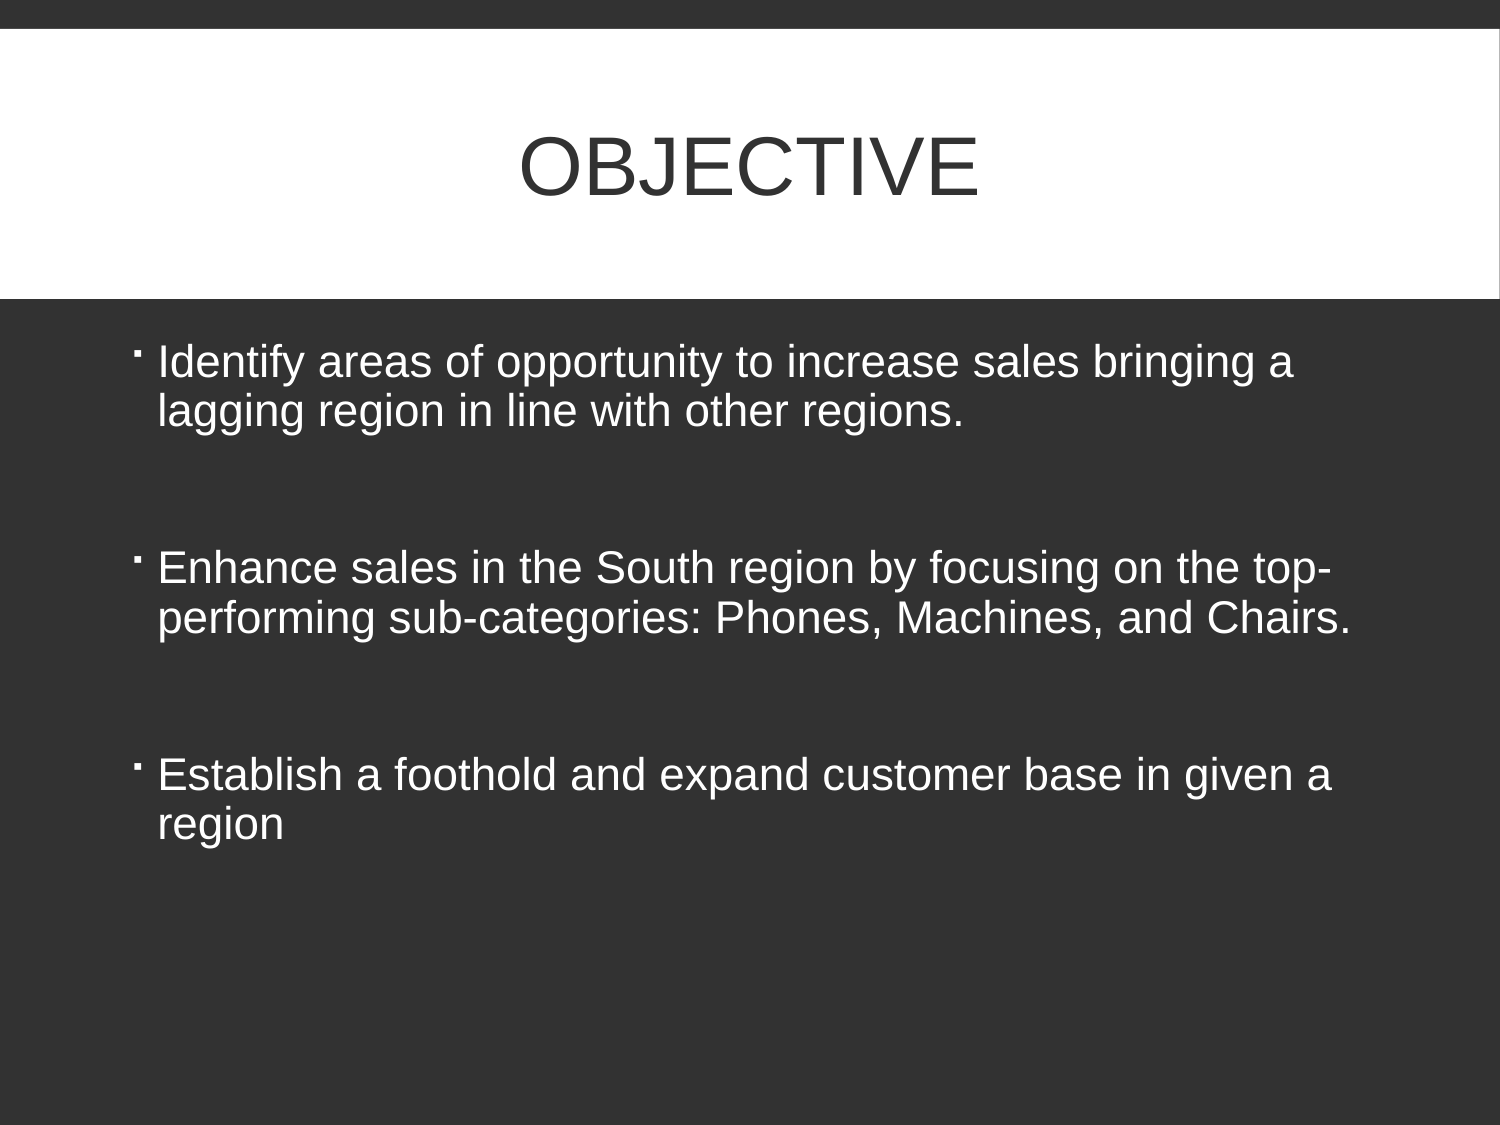

# Objective
Identify areas of opportunity to increase sales bringing a lagging region in line with other regions.

Enhance sales in the South region by focusing on the top-performing sub-categories: Phones, Machines, and Chairs.

Establish a foothold and expand customer base in given a region